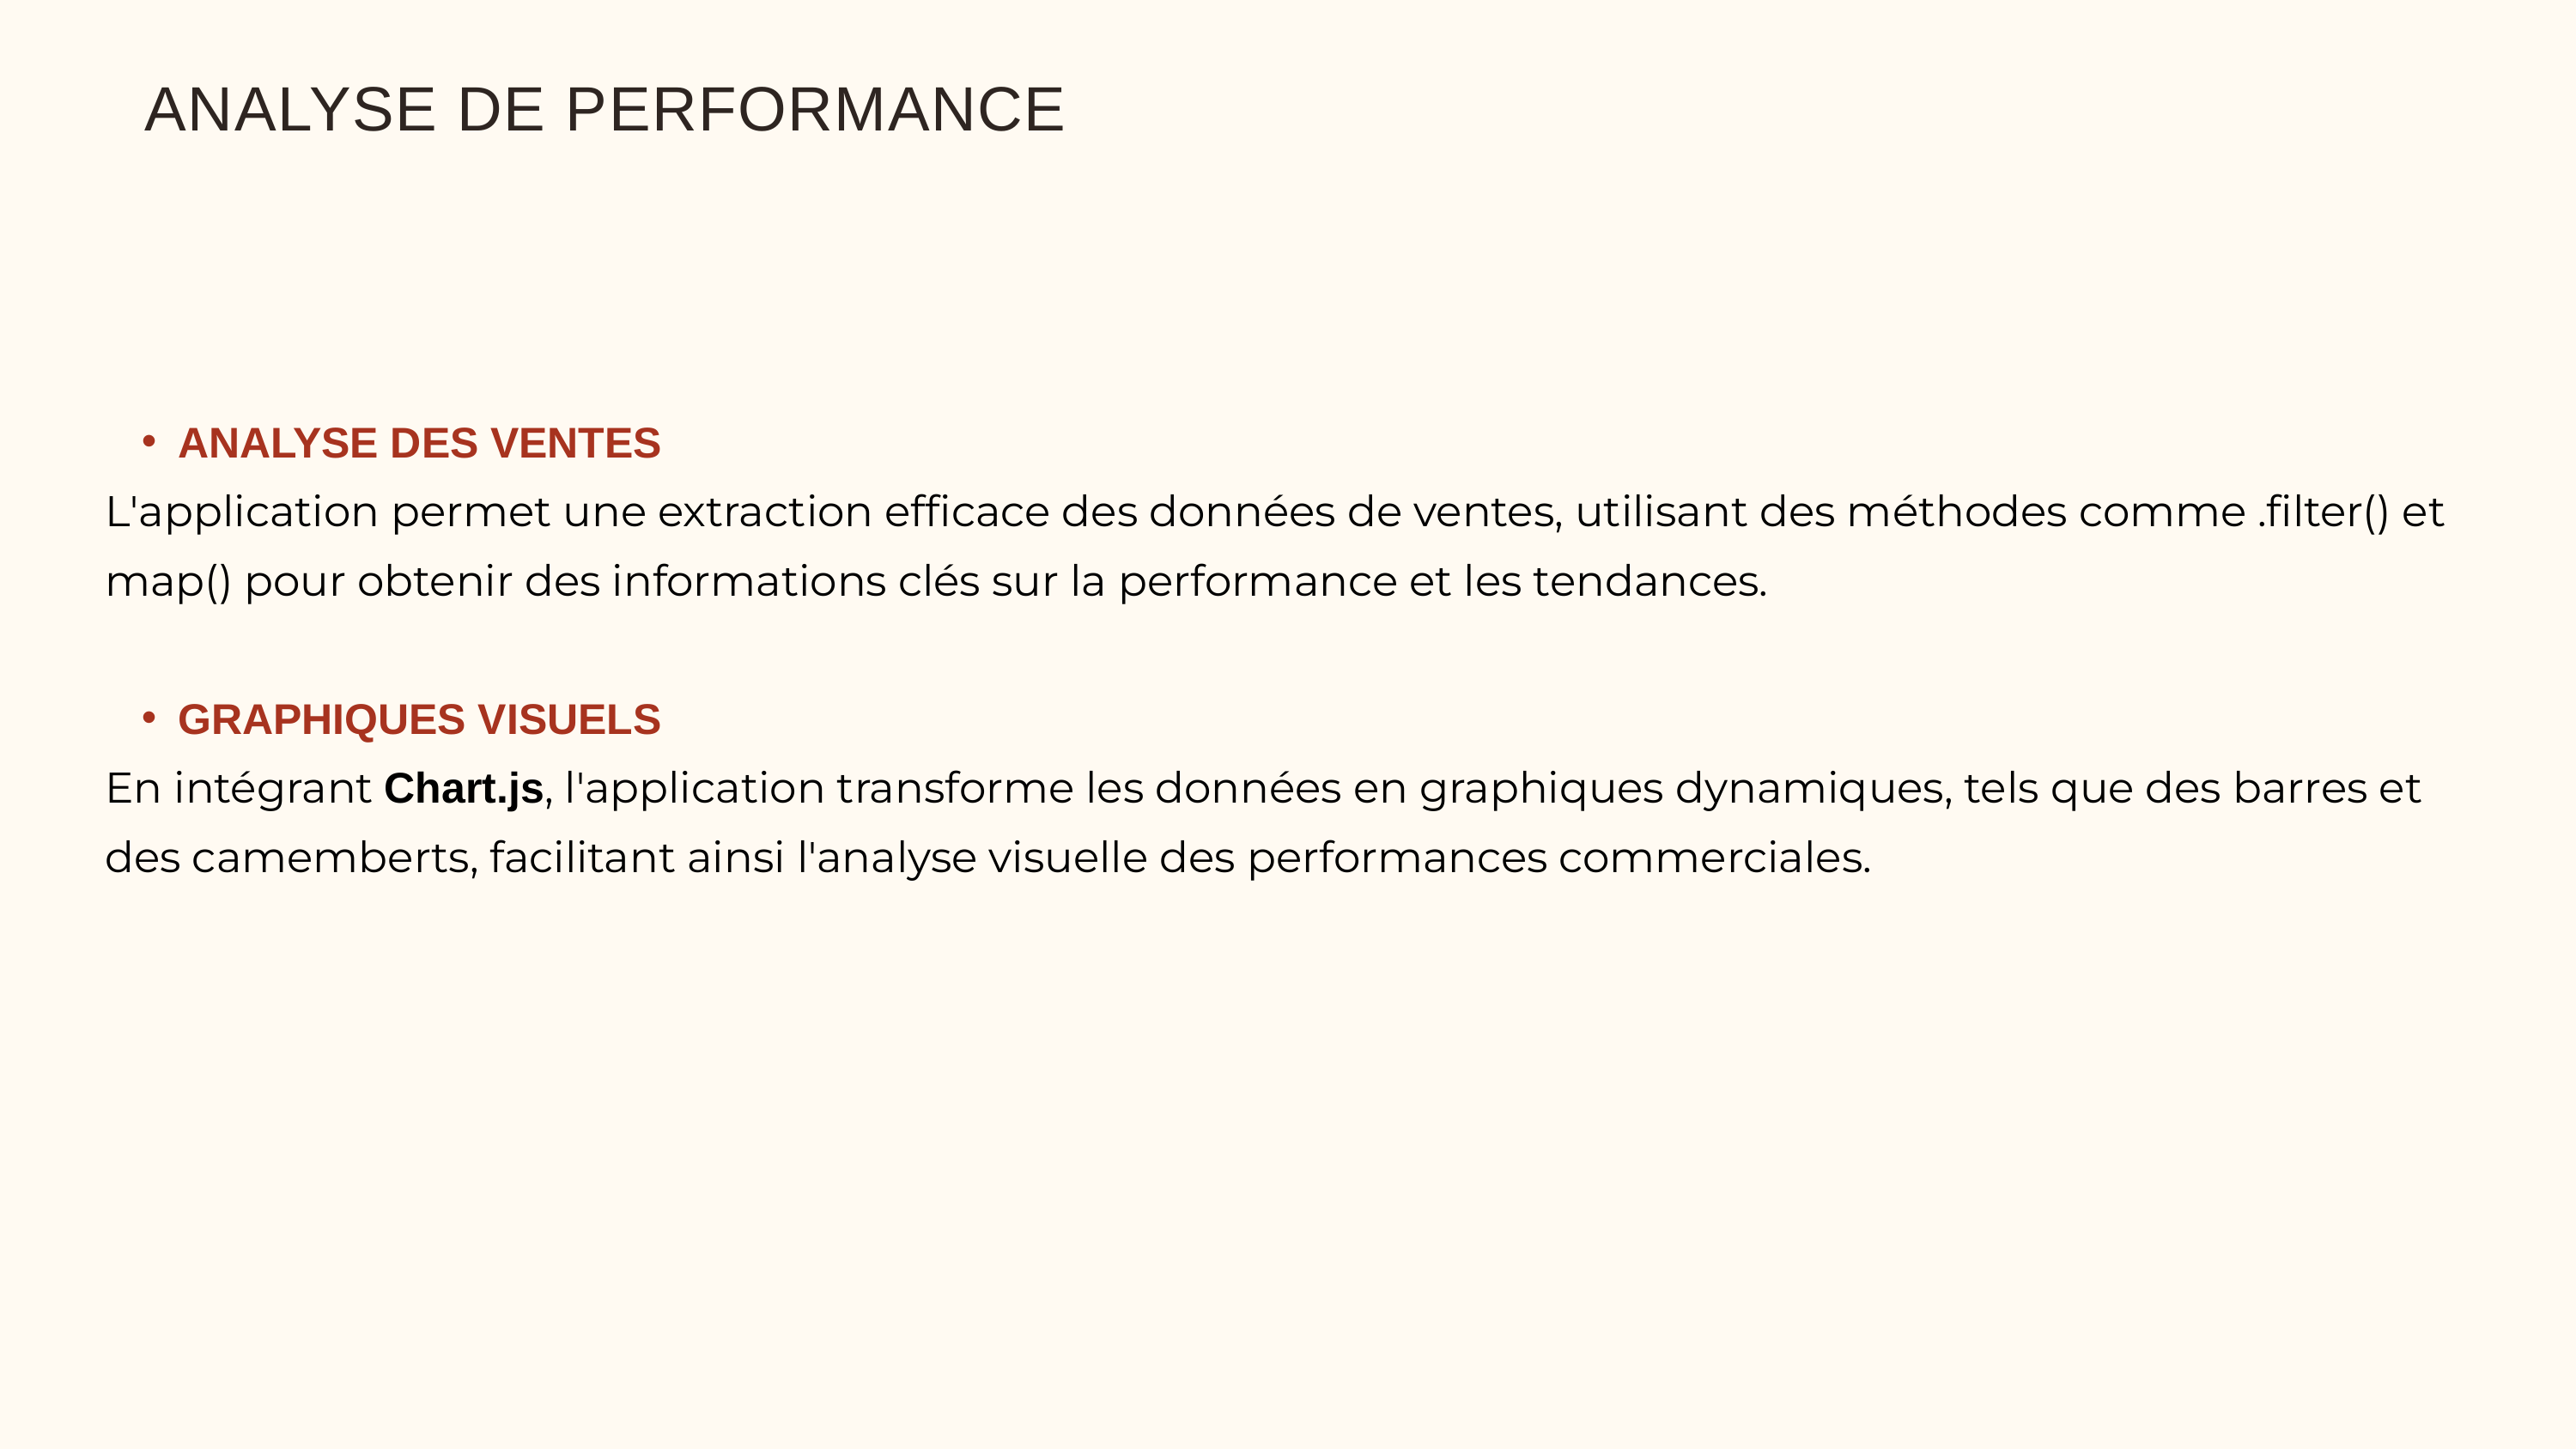

ANALYSE DE PERFORMANCE
ANALYSE DES VENTES
L'application permet une extraction efficace des données de ventes, utilisant des méthodes comme .filter() et map() pour obtenir des informations clés sur la performance et les tendances.

GRAPHIQUES VISUELS
En intégrant Chart.js, l'application transforme les données en graphiques dynamiques, tels que des barres et des camemberts, facilitant ainsi l'analyse visuelle des performances commerciales.